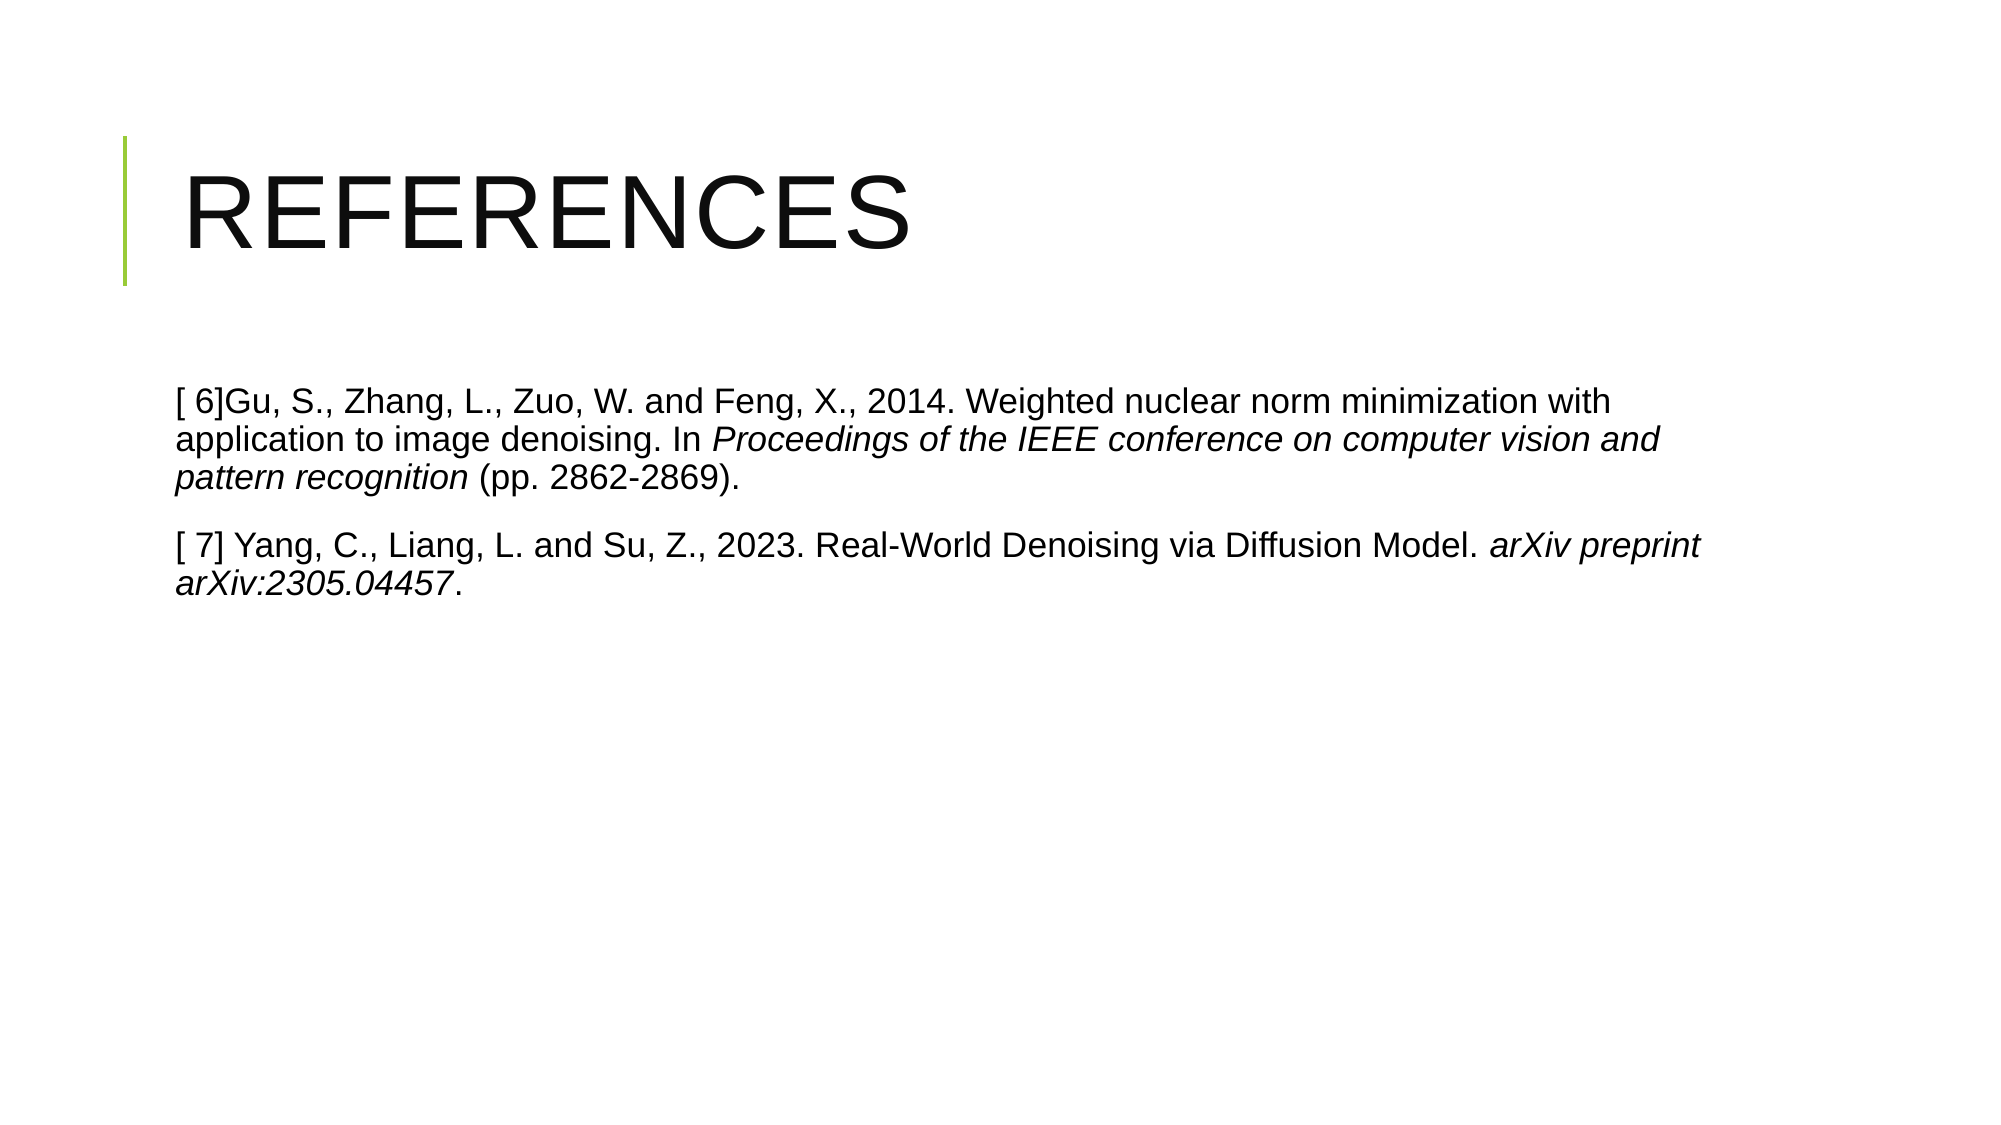

# references
[ 6]Gu, S., Zhang, L., Zuo, W. and Feng, X., 2014. Weighted nuclear norm minimization with application to image denoising. In Proceedings of the IEEE conference on computer vision and pattern recognition (pp. 2862-2869).
[ 7] Yang, C., Liang, L. and Su, Z., 2023. Real-World Denoising via Diffusion Model. arXiv preprint arXiv:2305.04457.